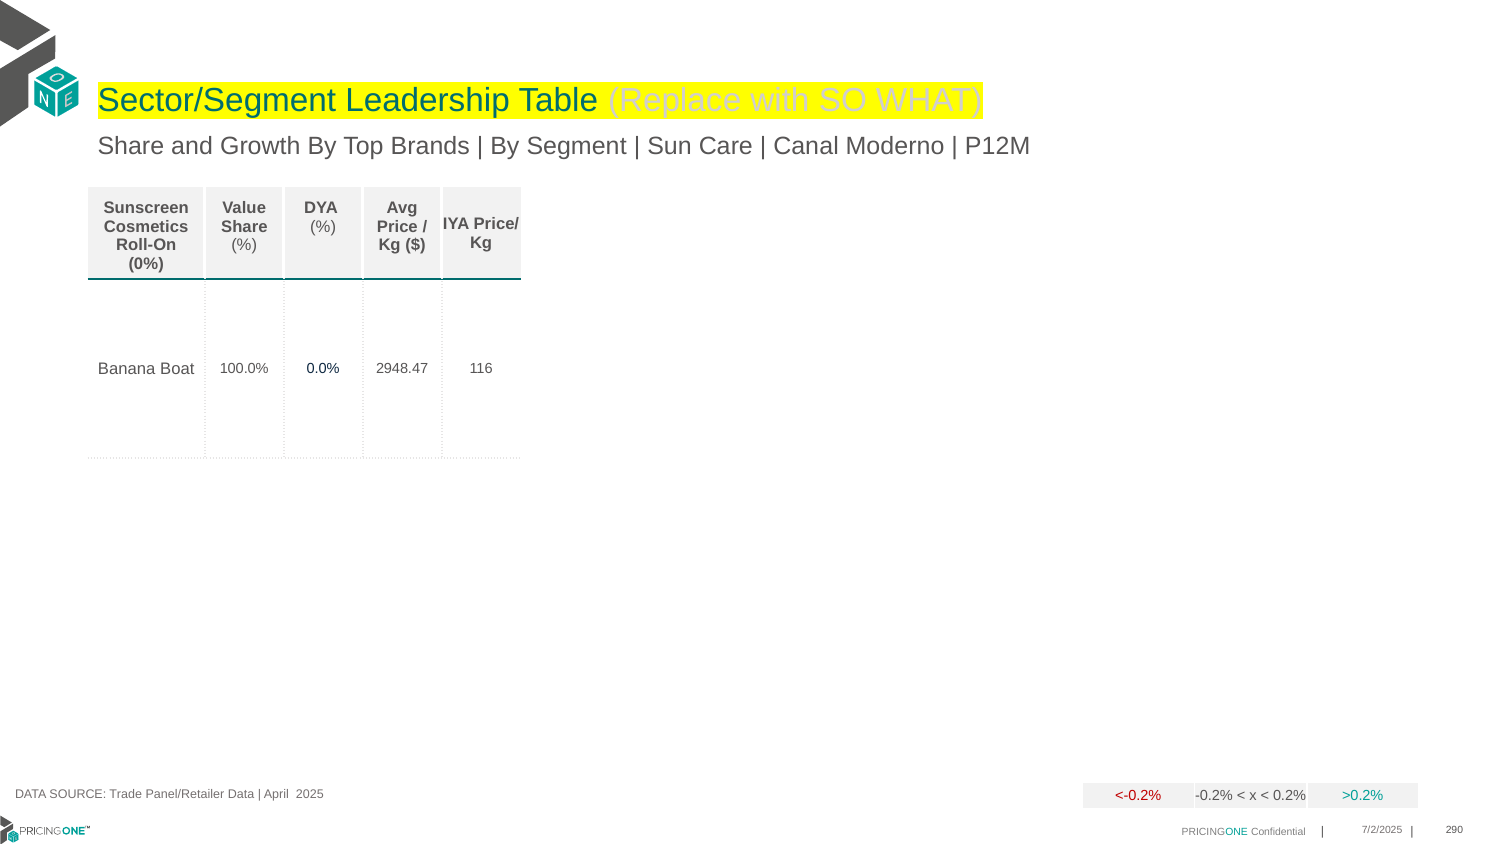

# Sector/Segment Leadership Table (Replace with SO WHAT)
Share and Growth By Top Brands | By Segment | Sun Care | Canal Moderno | P12M
| Sunscreen Cosmetics Roll-On (0%) | Value Share (%) | DYA (%) | Avg Price /Kg ($) | IYA Price/ Kg |
| --- | --- | --- | --- | --- |
| Banana Boat | 100.0% | 0.0% | 2948.47 | 116 |
DATA SOURCE: Trade Panel/Retailer Data | April  2025
| <-0.2% | -0.2% < x < 0.2% | >0.2% |
| --- | --- | --- |

7/2/2025
290